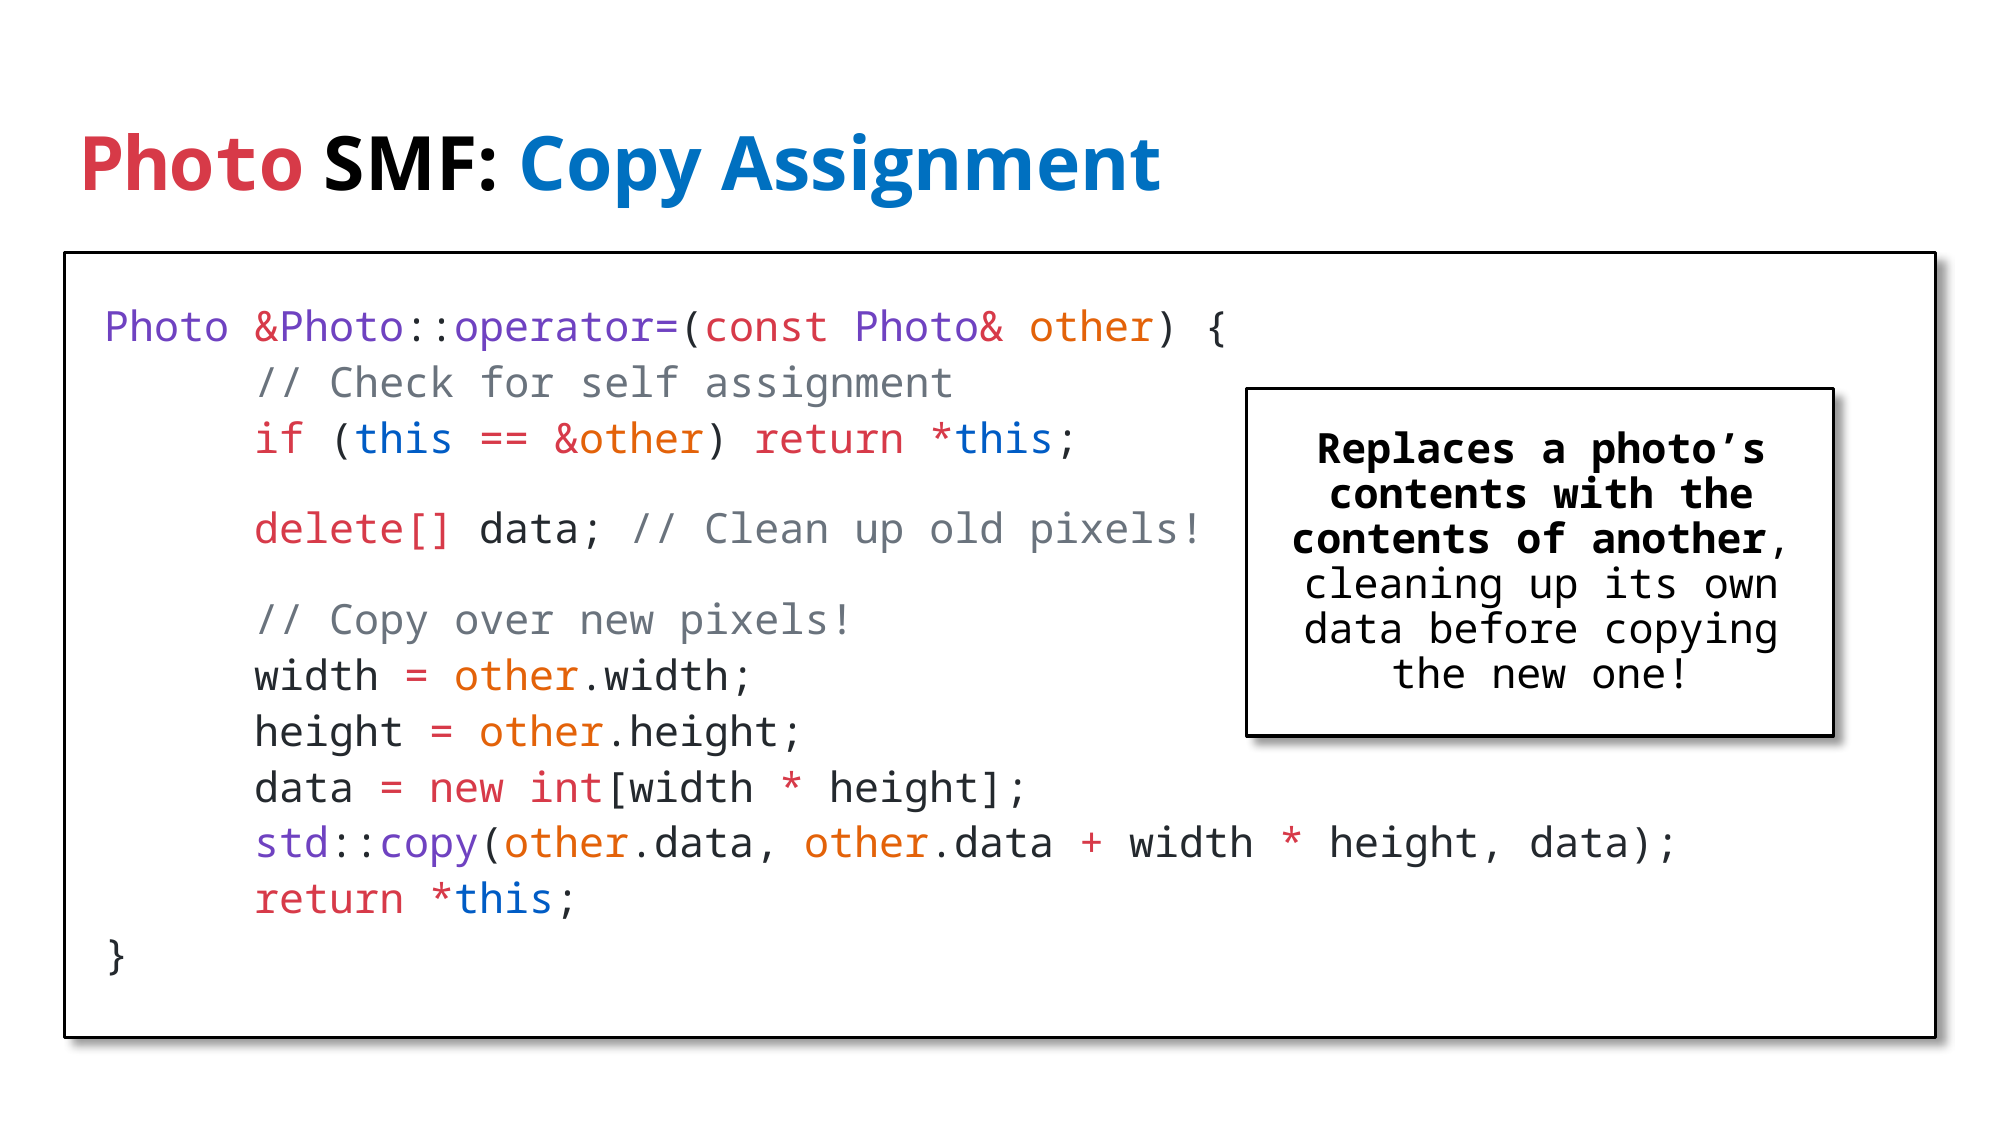

# Photo SMF: Copy Assignment
Photo &Photo::operator=(const Photo& other) {
	// Check for self assignment
	if (this == &other) return *this;
	delete[] data; // Clean up old pixels!
	// Copy over new pixels!
	width = other.width;
	height = other.height;
	data = new int[width * height];
	std::copy(other.data, other.data + width * height, data);
	return *this;
}
Replaces a photo’s contents with the contents of another, cleaning up its own data before copying the new one!